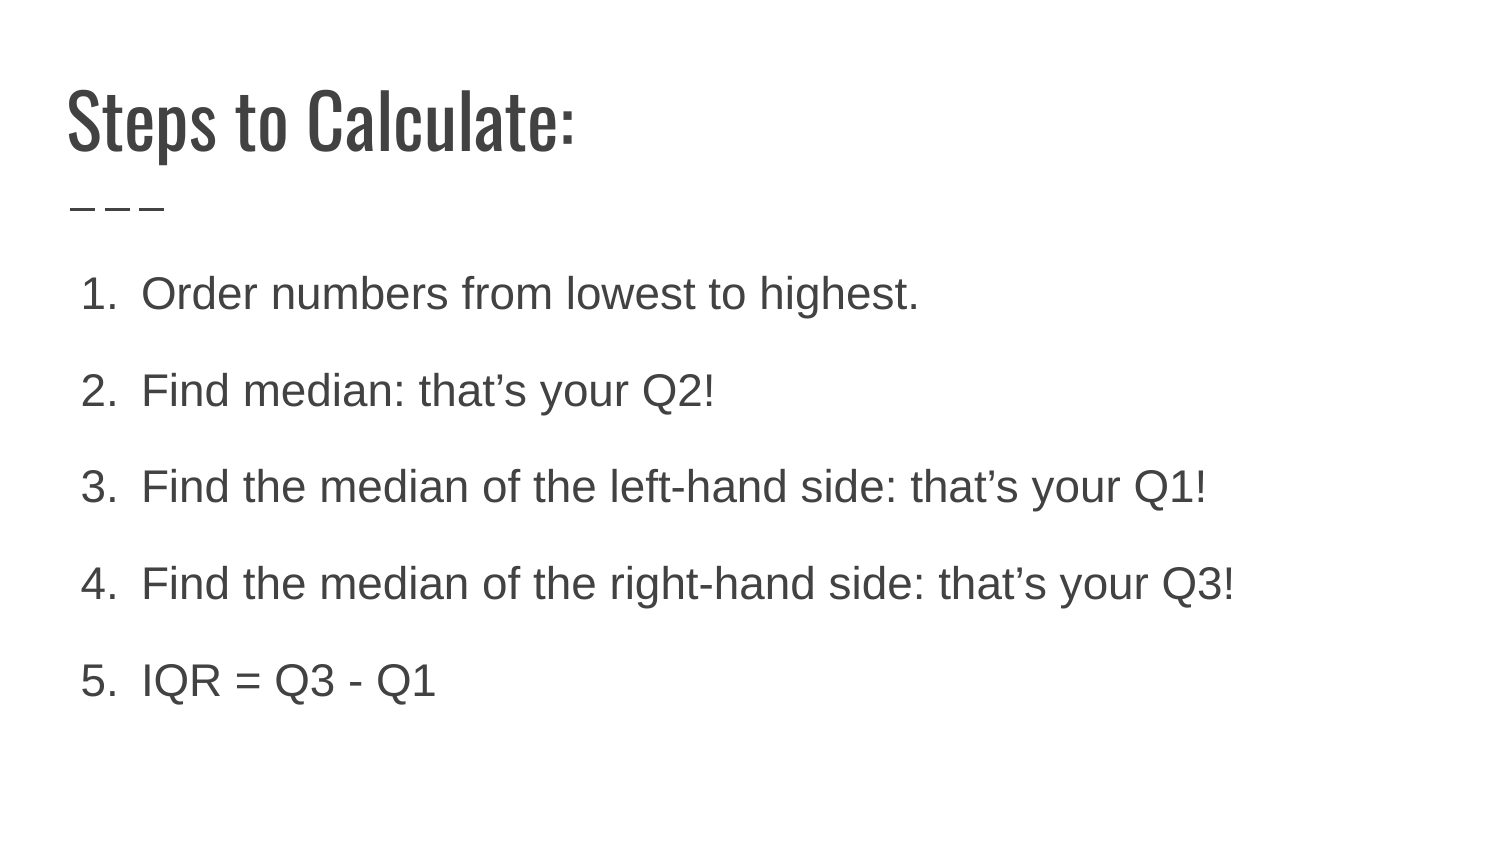

# Steps to Calculate:
Order numbers from lowest to highest.
Find median: that’s your Q2!
Find the median of the left-hand side: that’s your Q1!
Find the median of the right-hand side: that’s your Q3!
IQR = Q3 - Q1